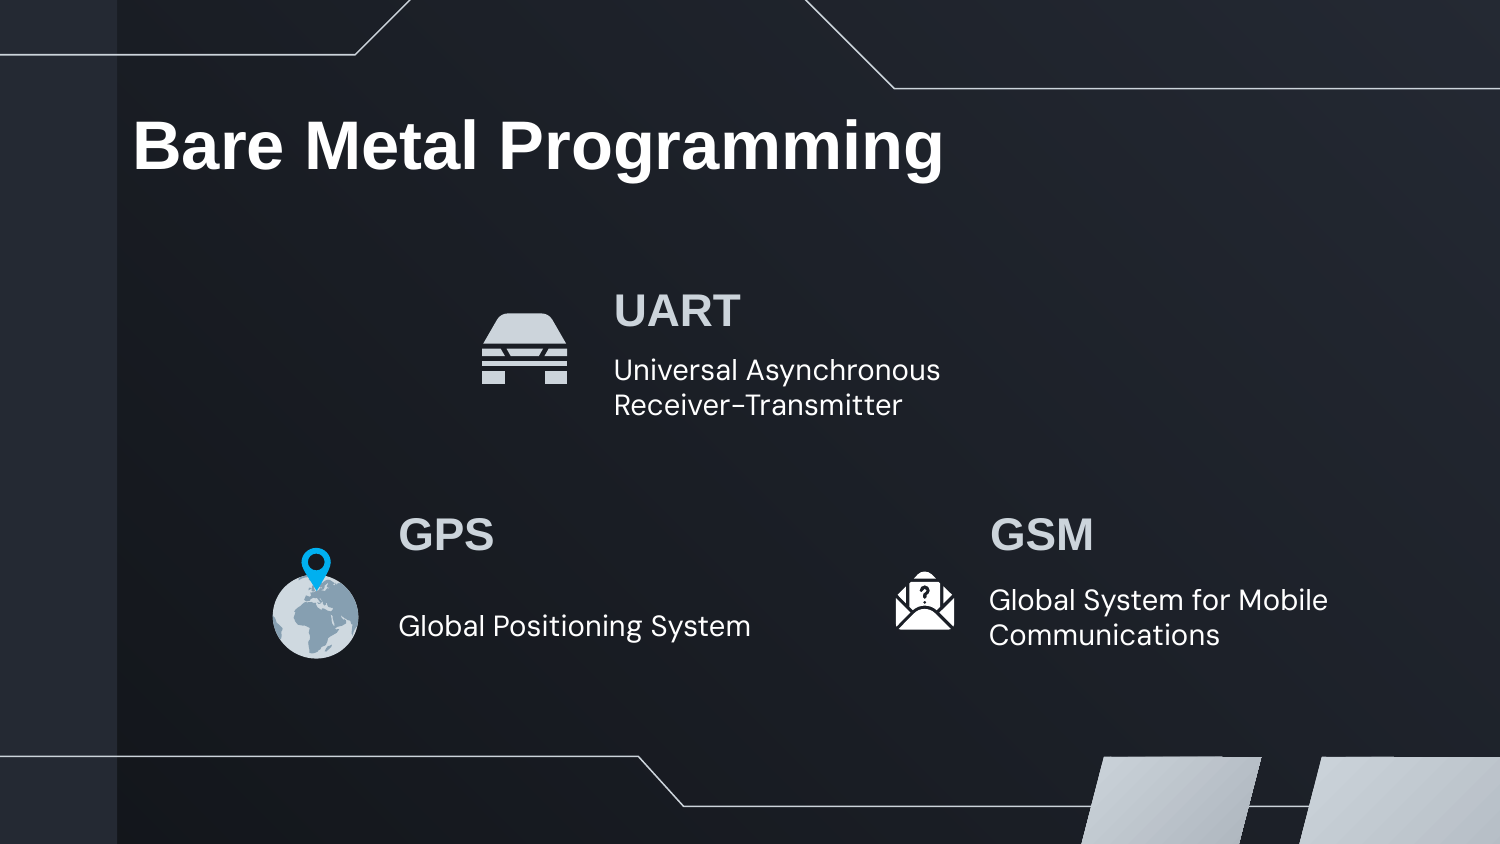

# Bare Metal Programming
UART
GSM

Universal Asynchronous Receiver-Transmitter
Global System for Mobile Communications

GPS
GSM

Global System for Mobile Communications

Global Positioning System